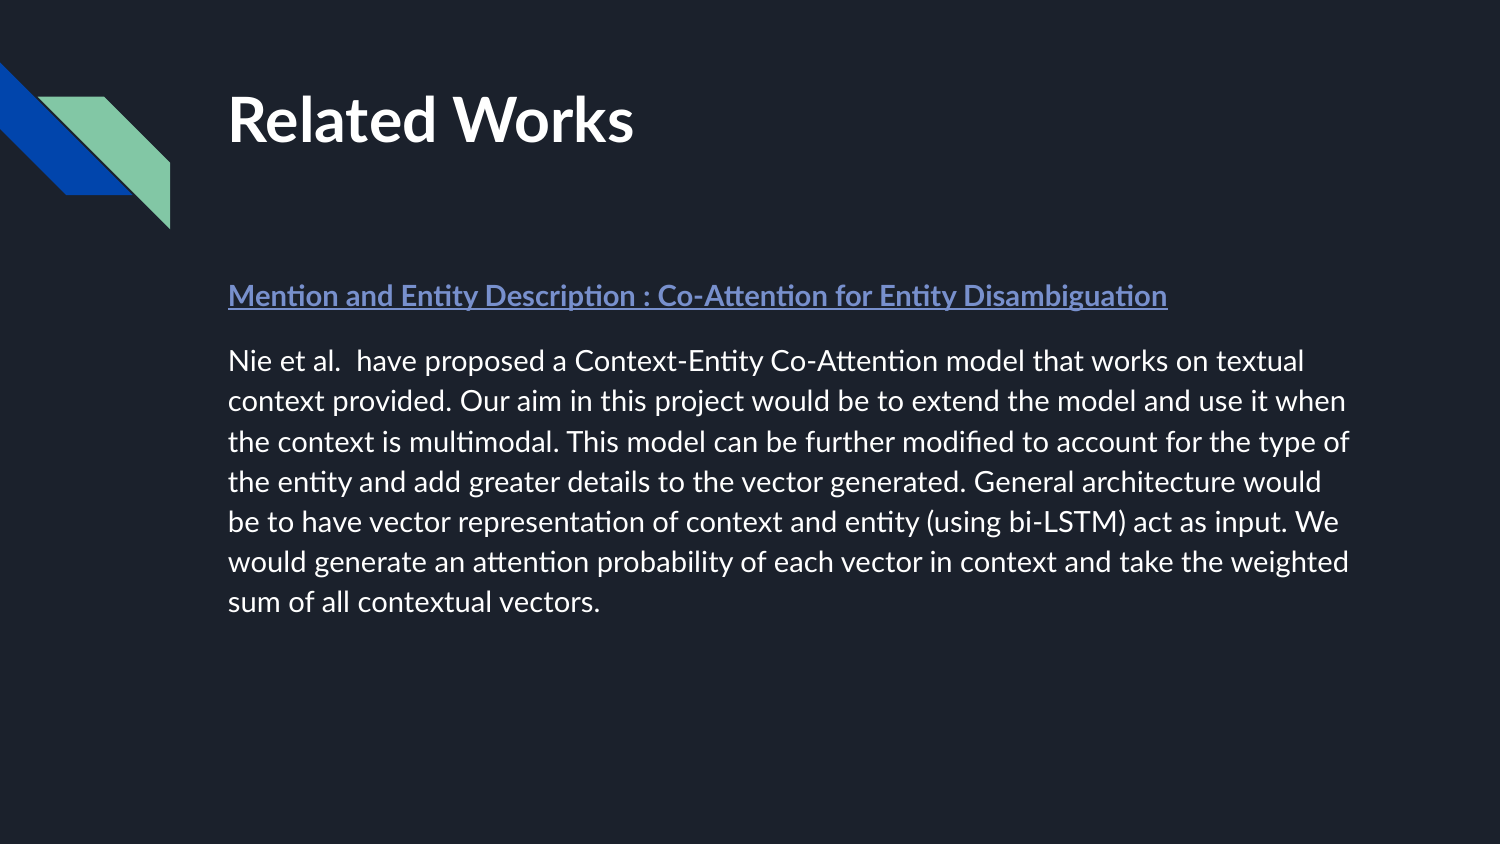

# Related Works
Mention and Entity Description : Co-Attention for Entity Disambiguation
Nie et al.  have proposed a Context-Entity Co-Attention model that works on textual context provided. Our aim in this project would be to extend the model and use it when the context is multimodal. This model can be further modified to account for the type of the entity and add greater details to the vector generated. General architecture would be to have vector representation of context and entity (using bi-LSTM) act as input. We would generate an attention probability of each vector in context and take the weighted sum of all contextual vectors.